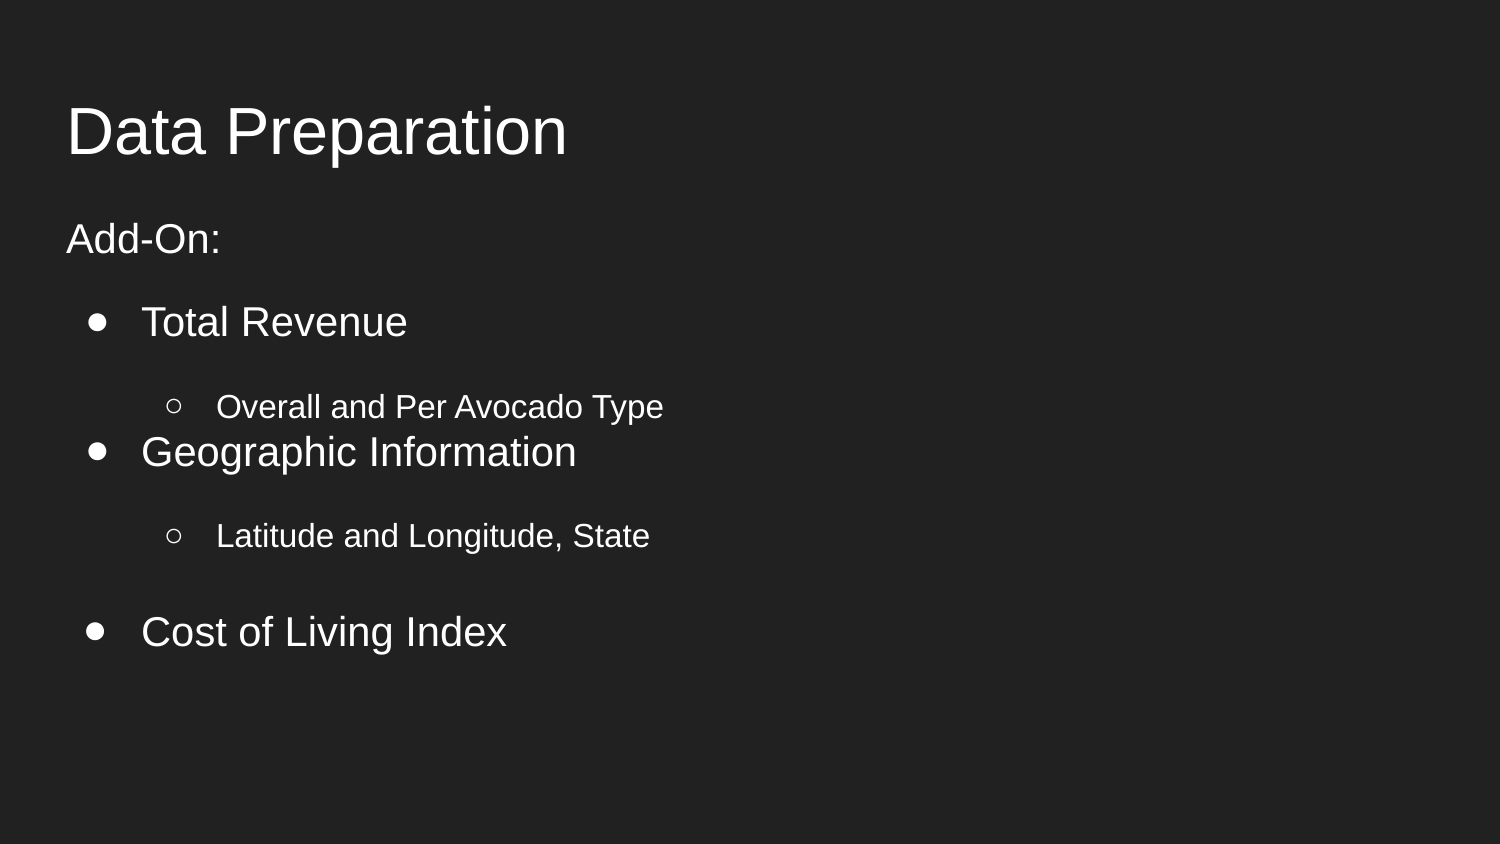

# Data Preparation
Add-On:
Total Revenue
Overall and Per Avocado Type
Geographic Information
Latitude and Longitude, State
Cost of Living Index